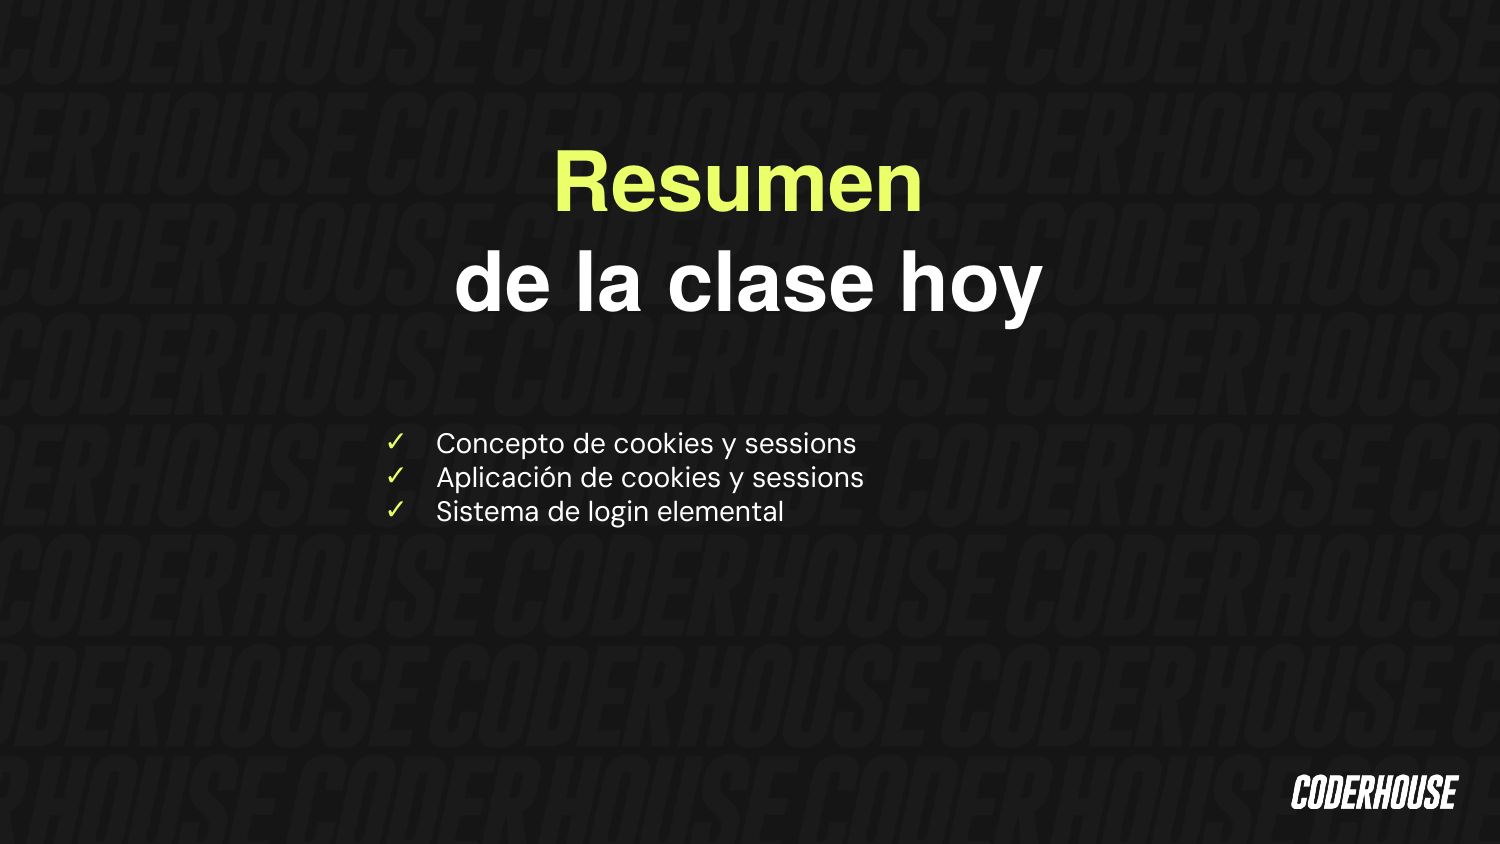

Resumen
de la clase hoy
Concepto de cookies y sessions
Aplicación de cookies y sessions
Sistema de login elemental